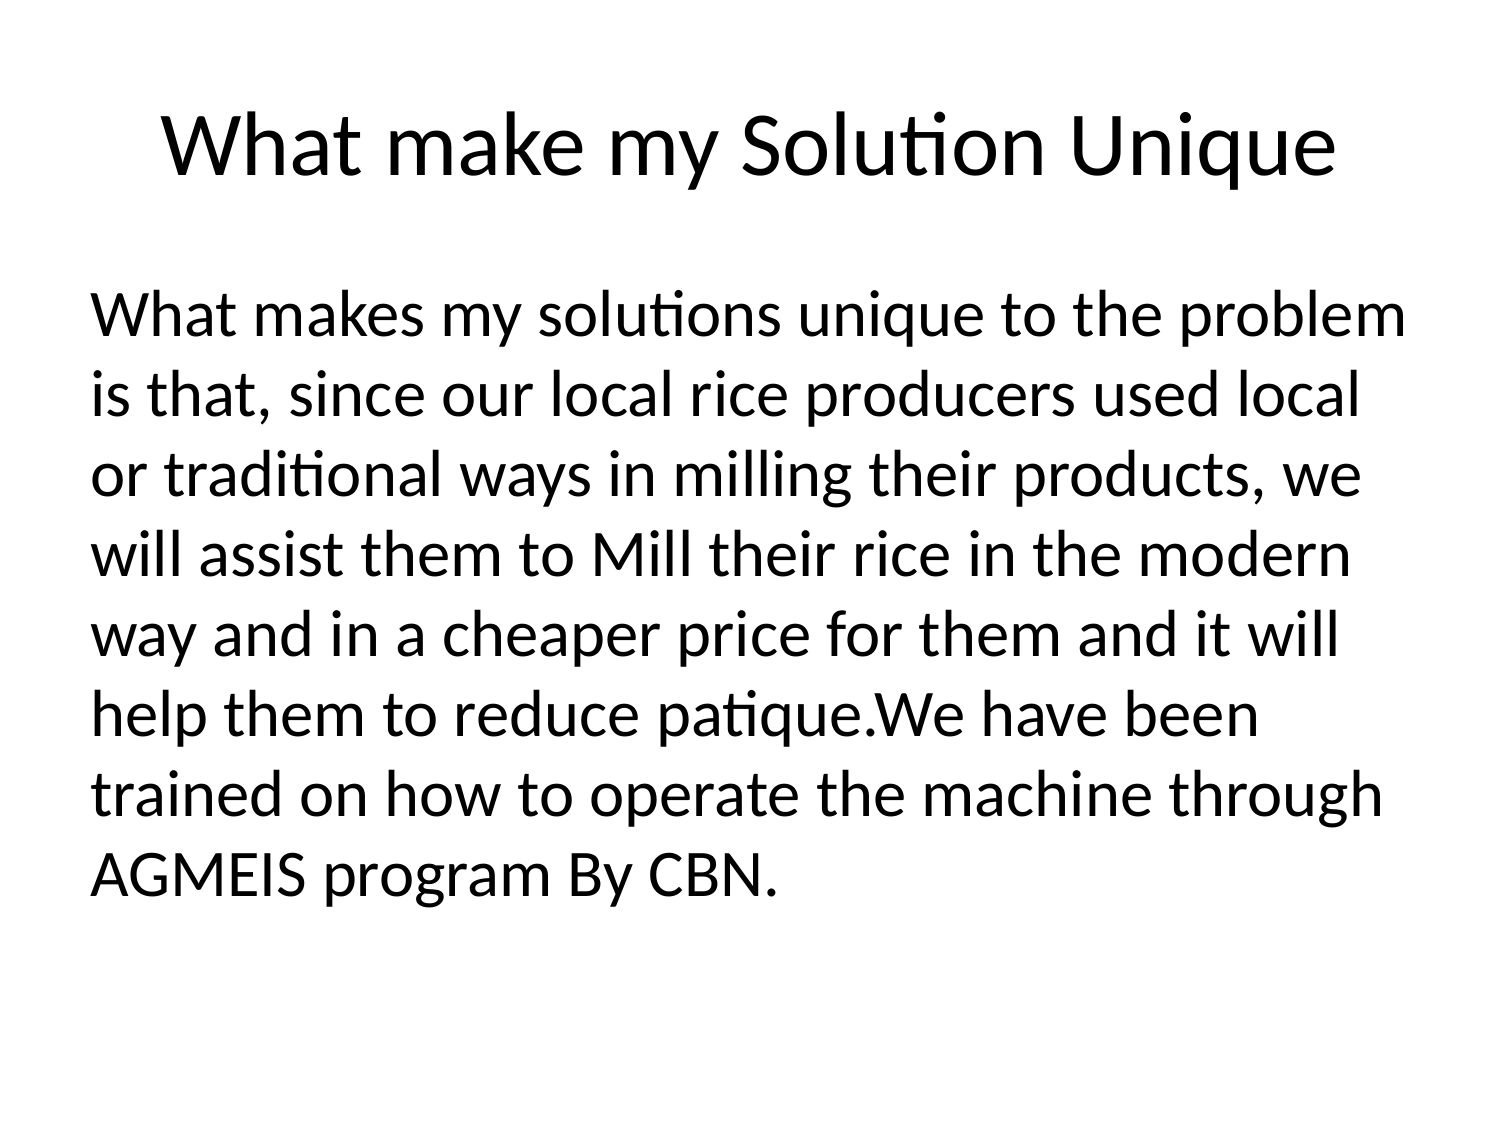

# What make my Solution Unique
What makes my solutions unique to the problem is that, since our local rice producers used local or traditional ways in milling their products, we will assist them to Mill their rice in the modern way and in a cheaper price for them and it will help them to reduce patique.We have been trained on how to operate the machine through AGMEIS program By CBN.